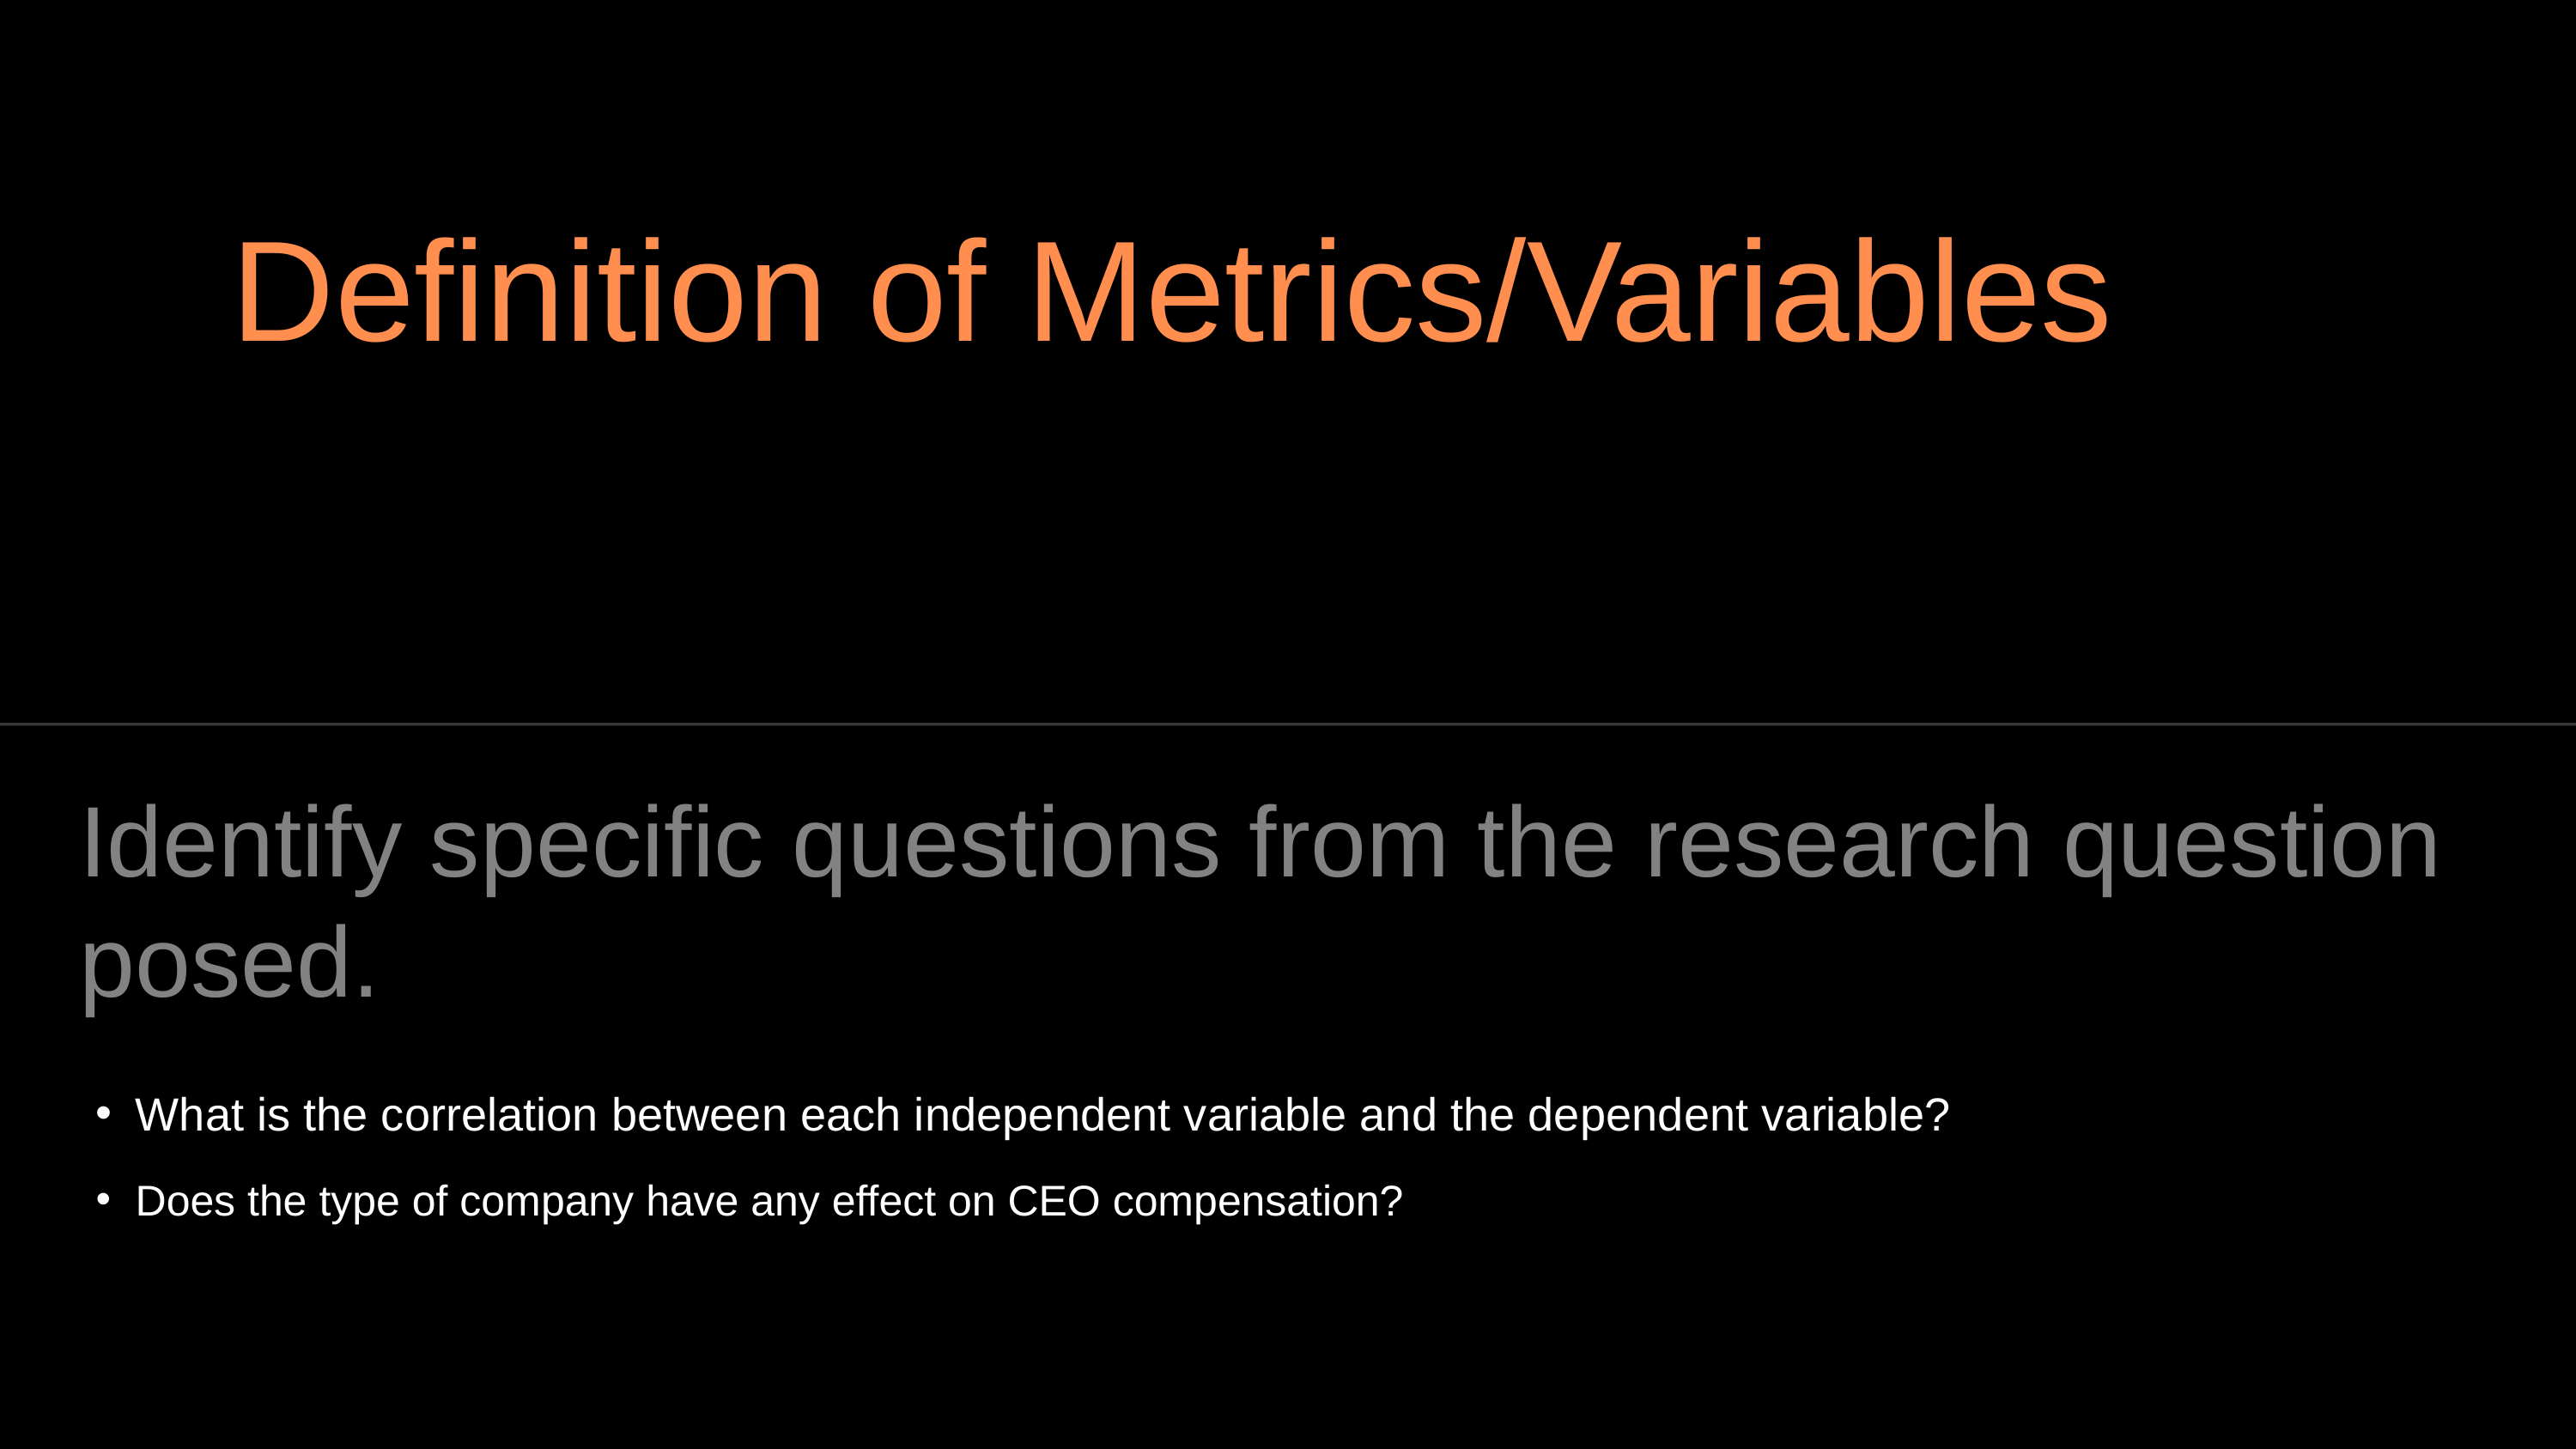

Definition of Metrics/Variables

Identify specific questions from the research question posed.
What is the correlation between each independent variable and the dependent variable?
Does the type of company have any effect on CEO compensation?